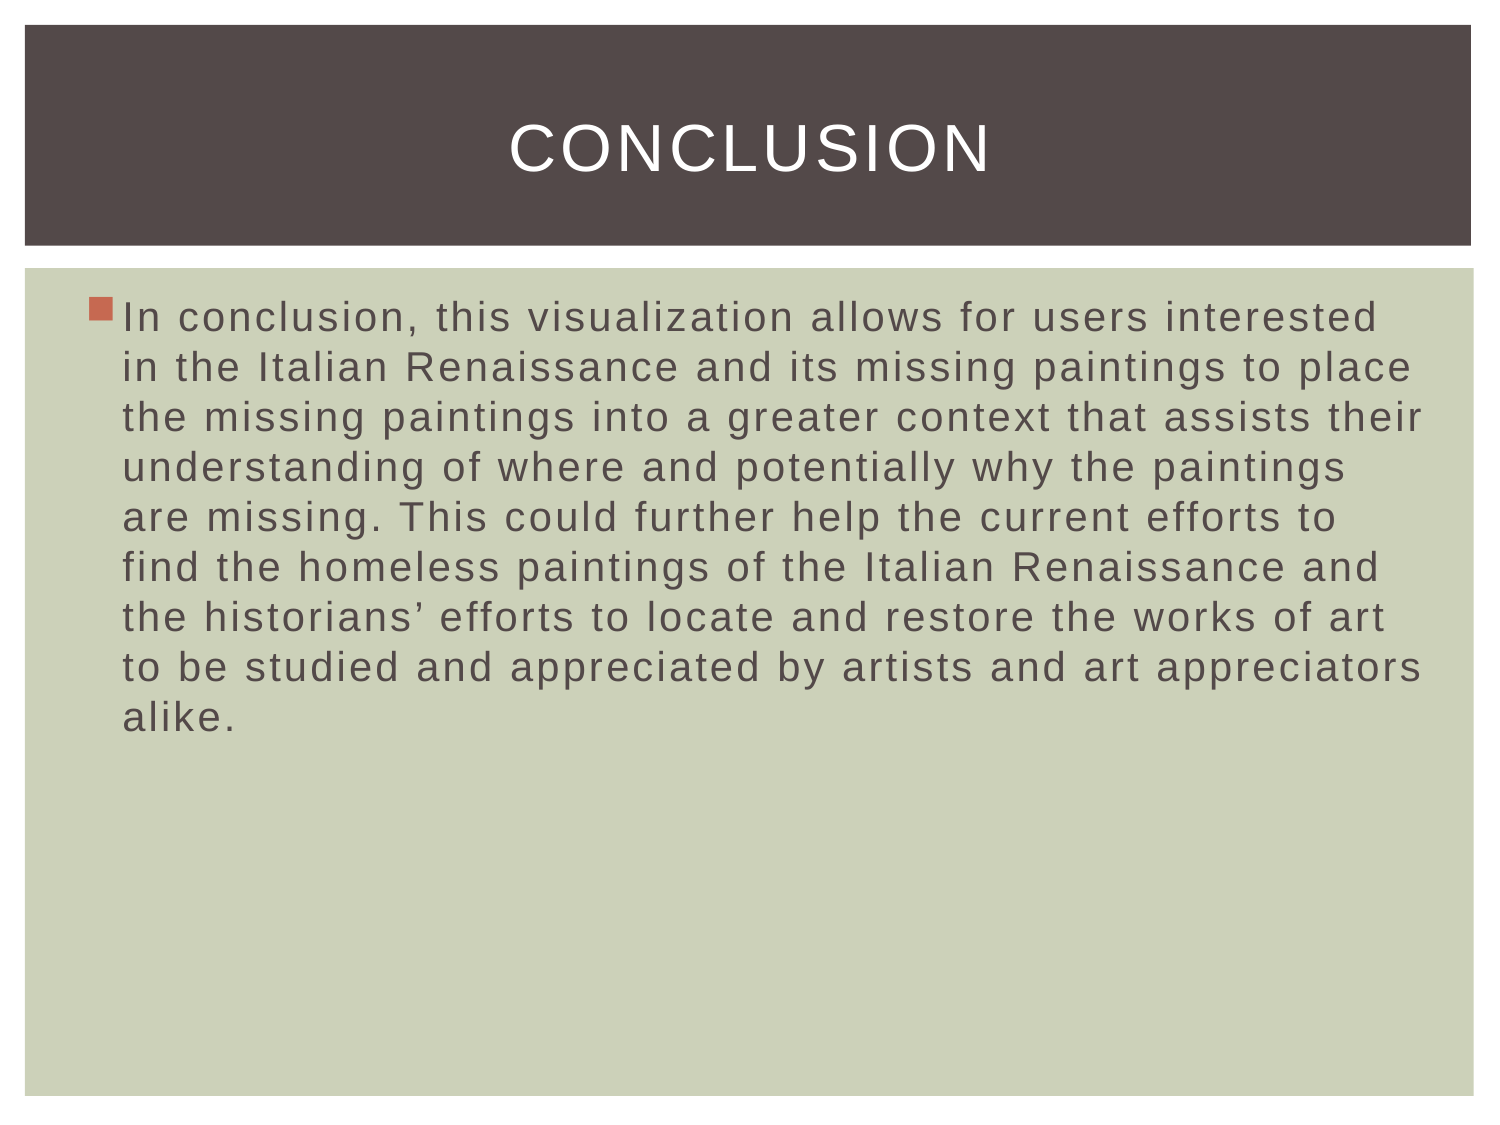

# conclusion
In conclusion, this visualization allows for users interested in the Italian Renaissance and its missing paintings to place the missing paintings into a greater context that assists their understanding of where and potentially why the paintings are missing. This could further help the current efforts to find the homeless paintings of the Italian Renaissance and the historians’ efforts to locate and restore the works of art to be studied and appreciated by artists and art appreciators alike.